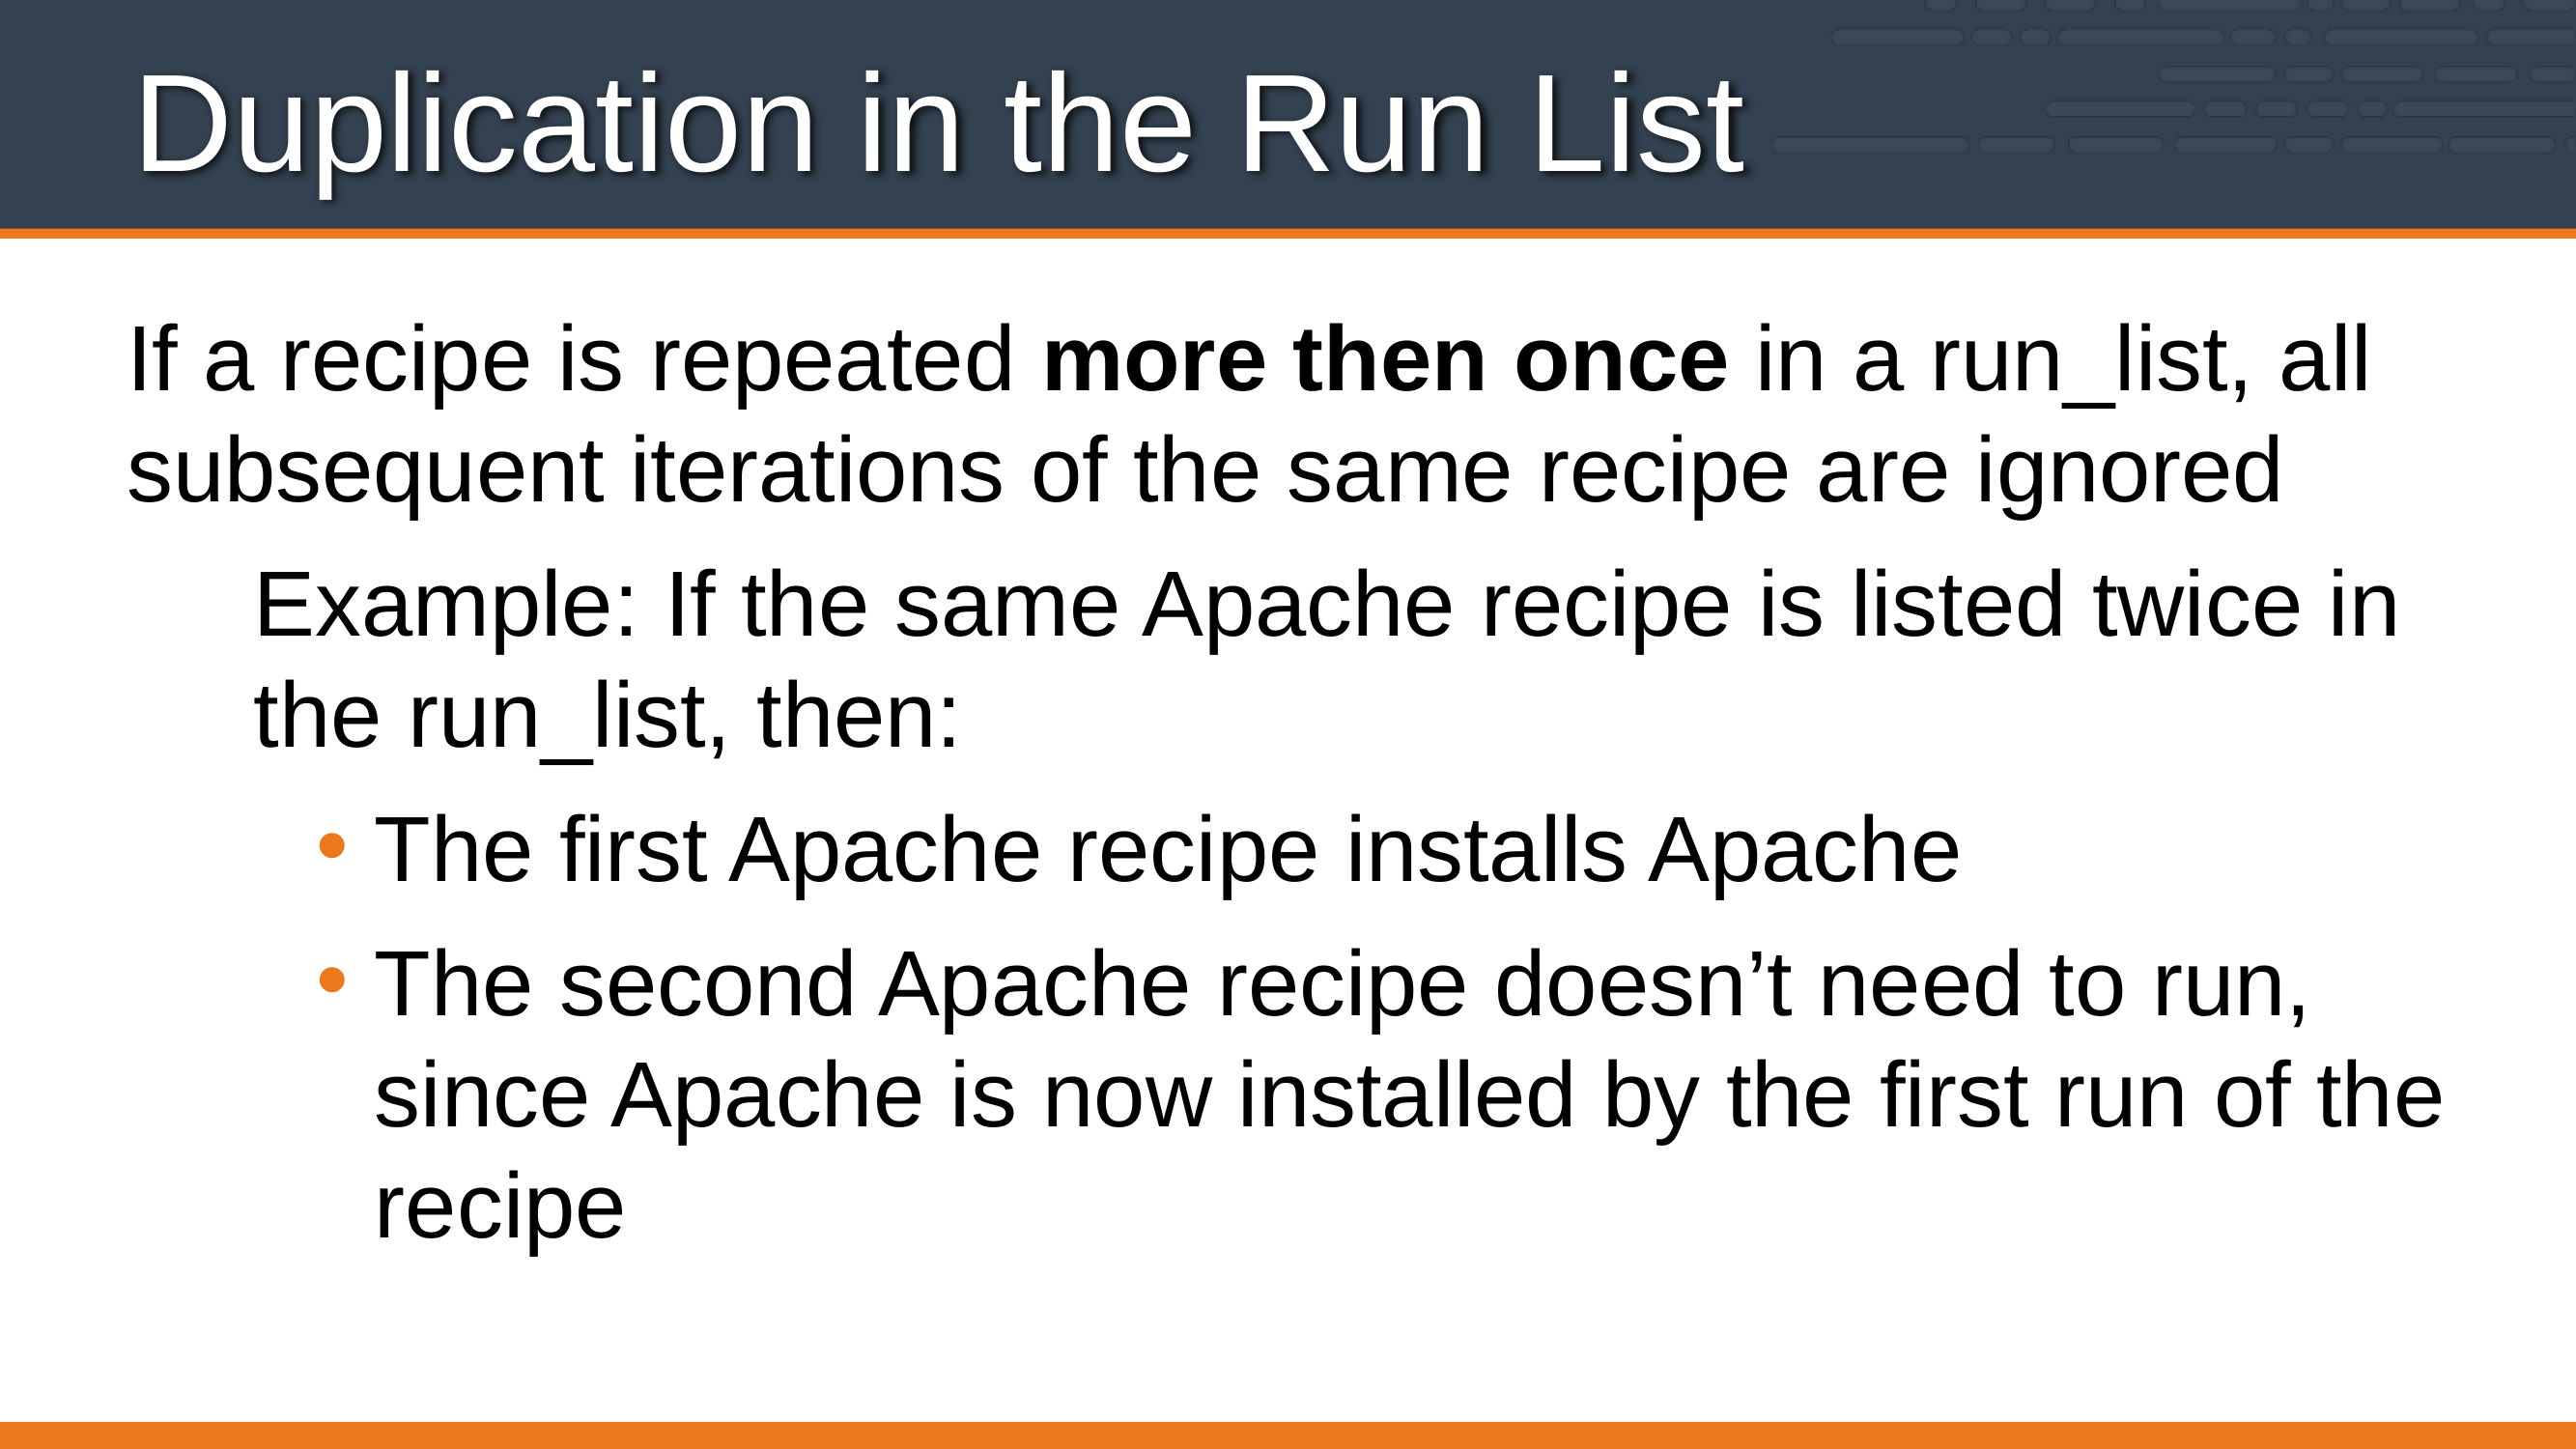

# Duplication in the Run List
If a recipe is repeated more then once in a run_list, all subsequent iterations of the same recipe are ignored
Example: If the same Apache recipe is listed twice in the run_list, then:
The first Apache recipe installs Apache
The second Apache recipe doesn’t need to run, since Apache is now installed by the first run of the recipe